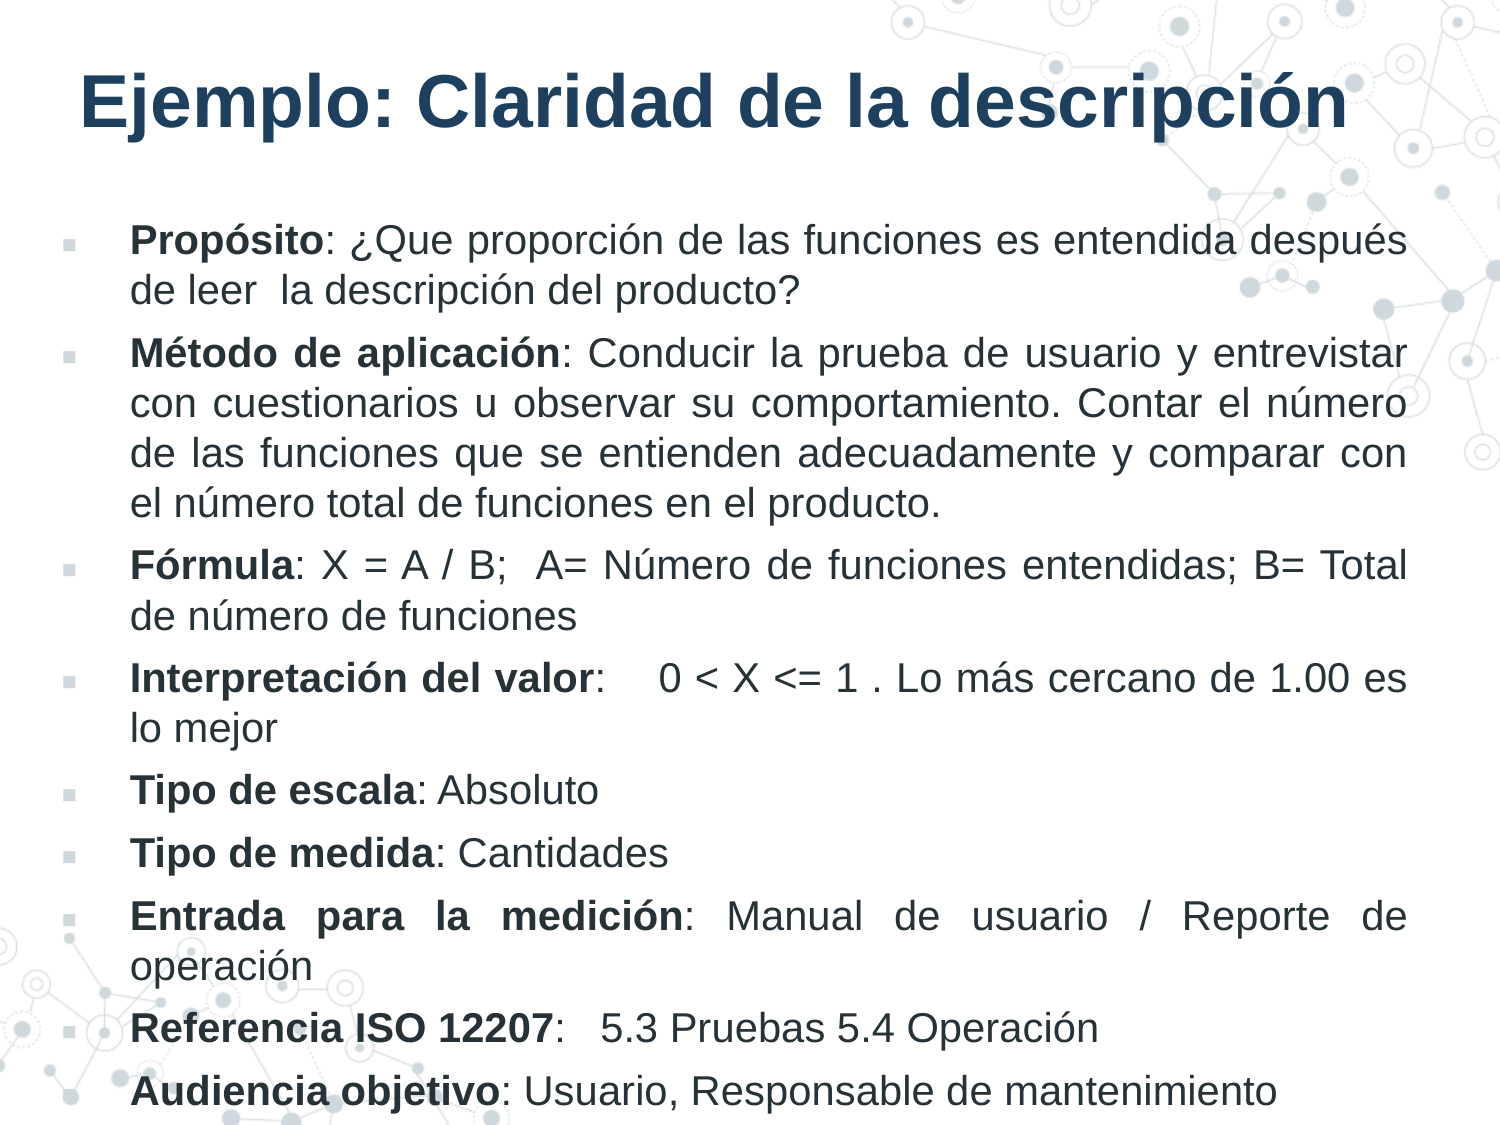

# Ejemplo: Claridad de la descripción
Propósito: ¿Que proporción de las funciones es entendida después de leer  la descripción del producto?
Método de aplicación: Conducir la prueba de usuario y entrevistar con cuestionarios u observar su comportamiento. Contar el número de las funciones que se entienden adecuadamente y comparar con el número total de funciones en el producto.
Fórmula: X = A / B;  A= Número de funciones entendidas; B= Total de número de funciones
Interpretación del valor:    0 < X <= 1 . Lo más cercano de 1.00 es lo mejor
Tipo de escala: Absoluto
Tipo de medida: Cantidades
Entrada para la medición: Manual de usuario / Reporte de operación
Referencia ISO 12207:   5.3 Pruebas 5.4 Operación
Audiencia objetivo: Usuario, Responsable de mantenimiento